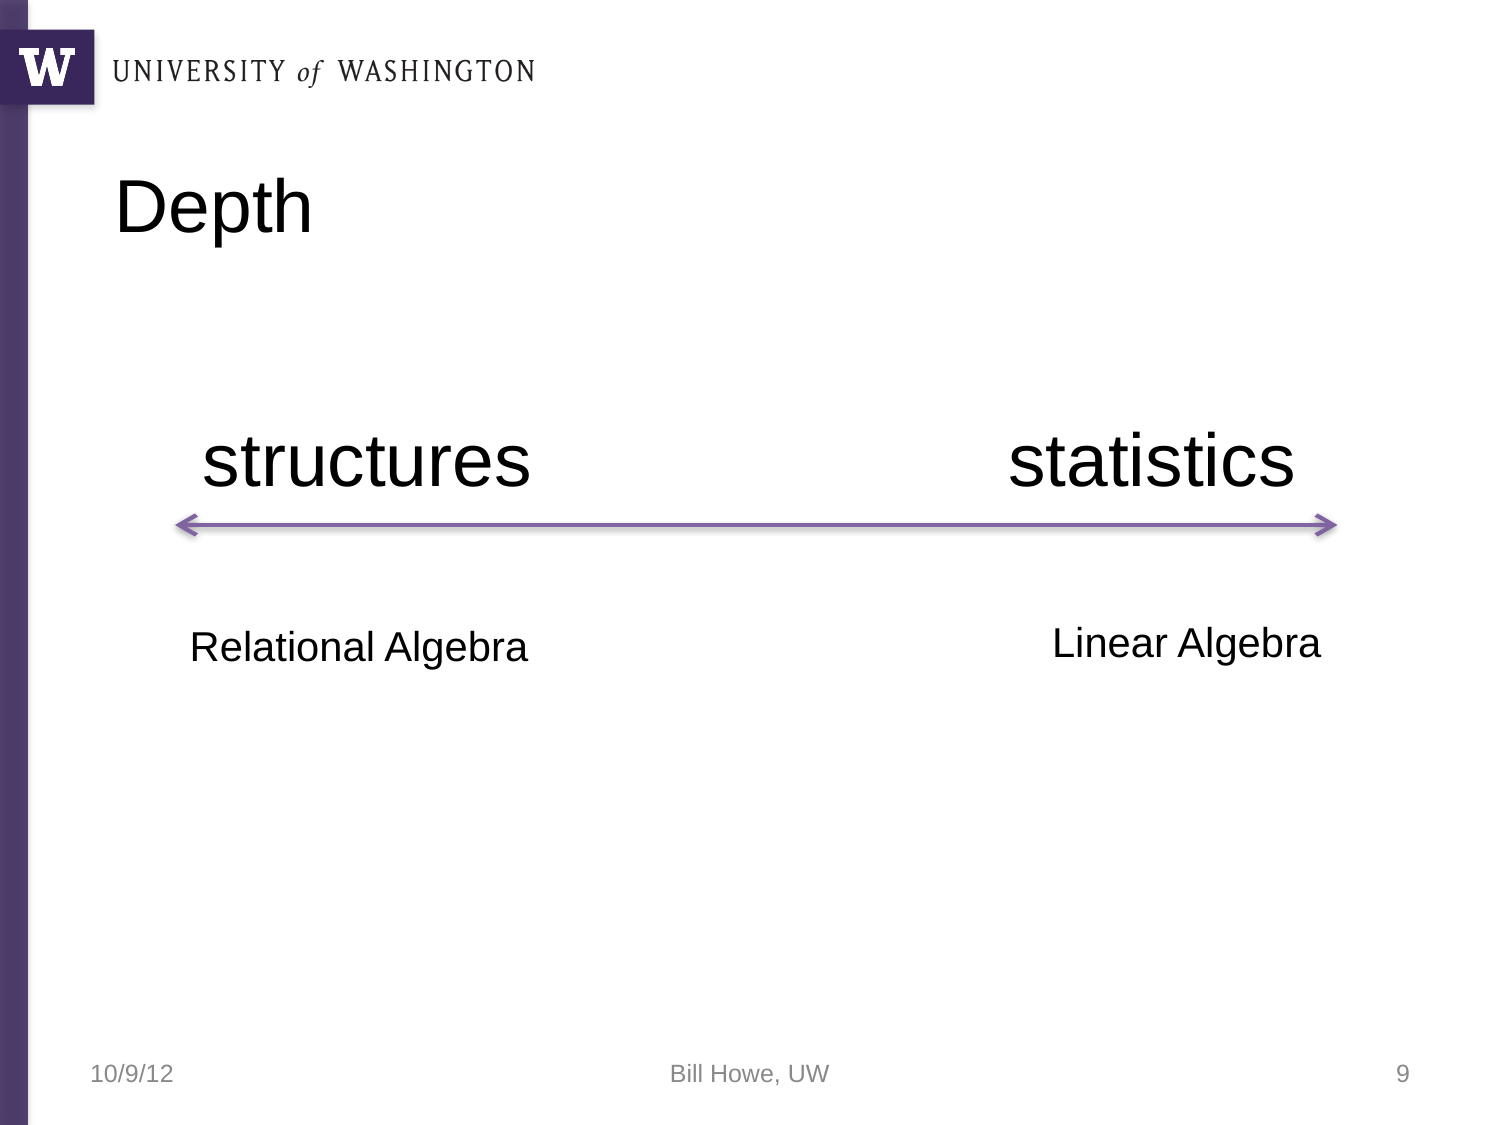

Depth
# structures                       statistics
Linear Algebra
Relational Algebra

10/9/12
Bill Howe, UW
9